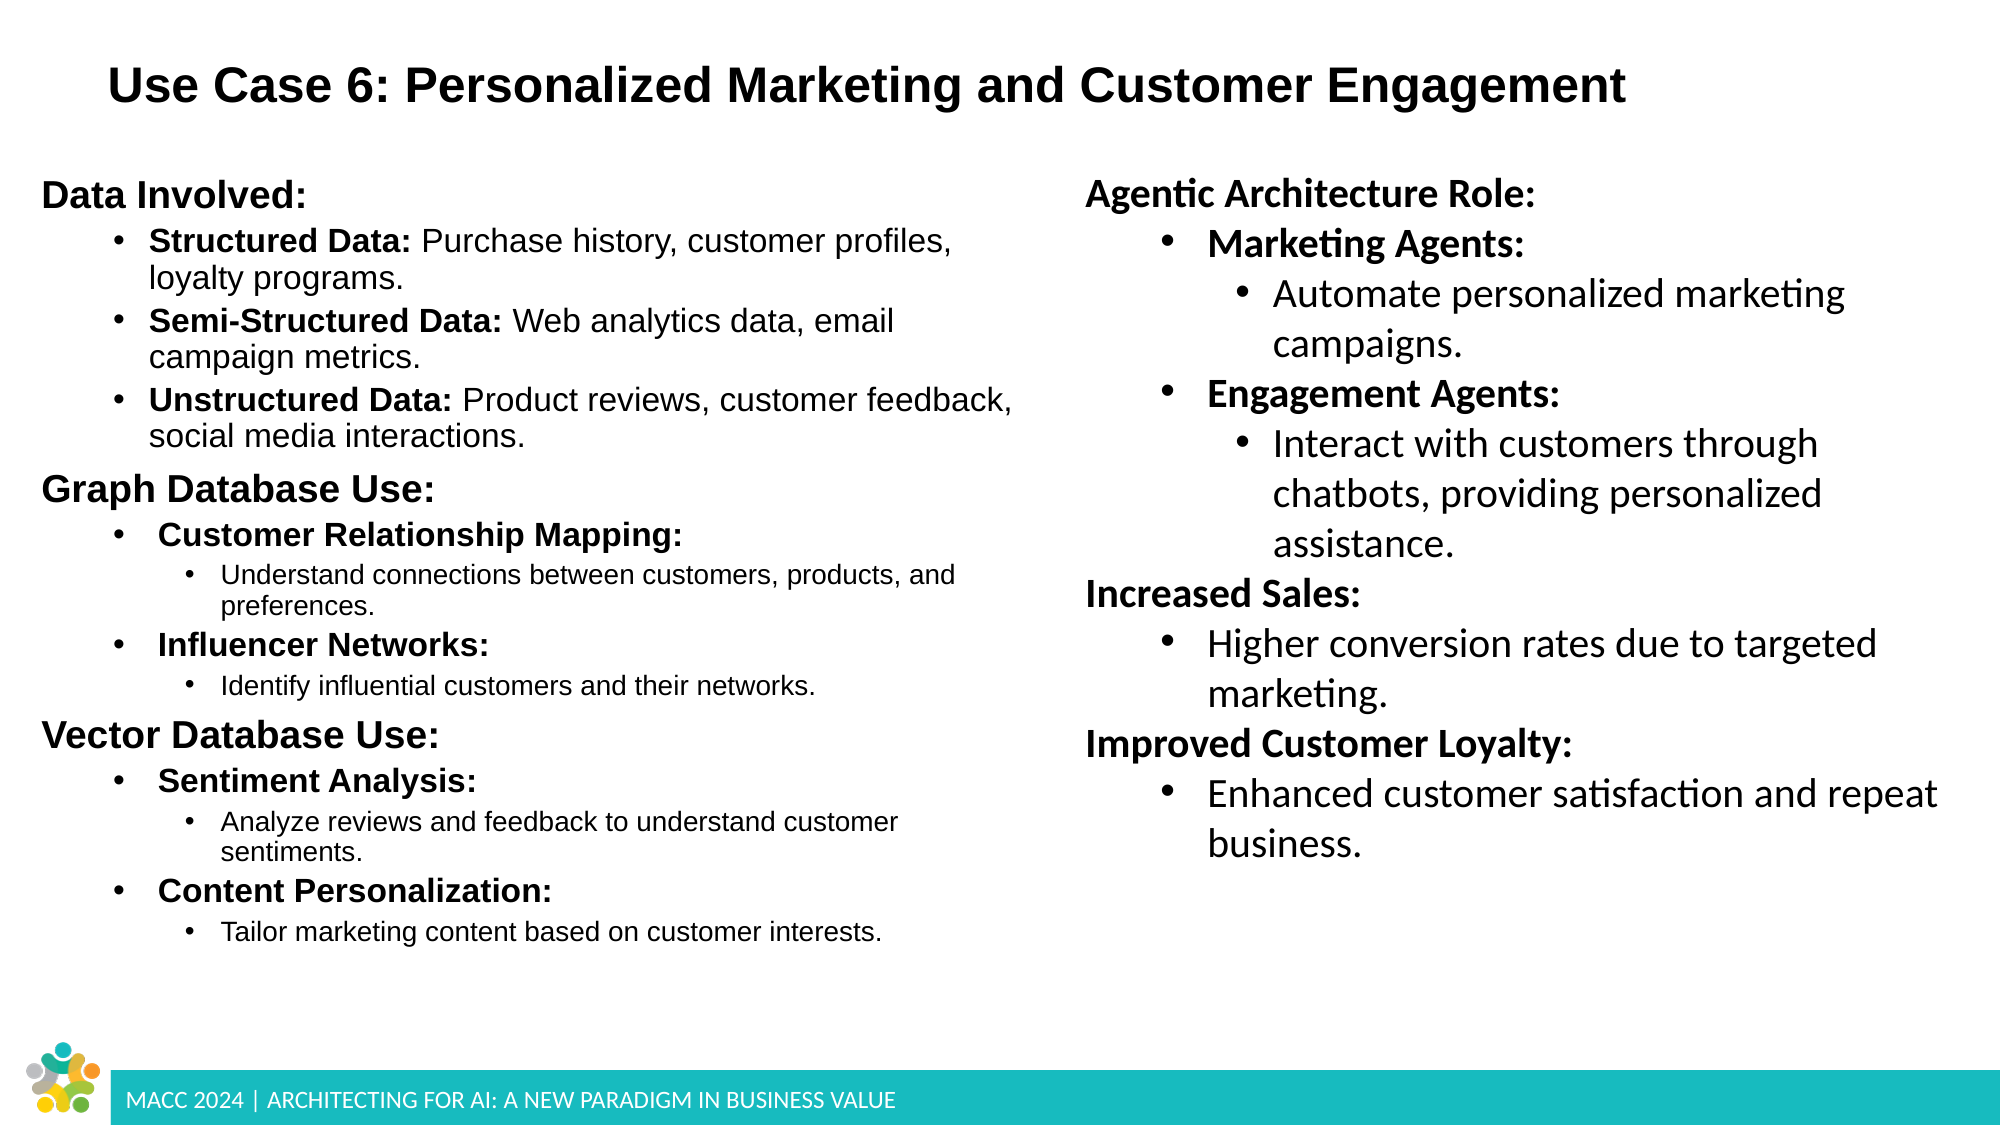

# Use Case 6: Personalized Marketing and Customer Engagement
Agentic Architecture Role:
Marketing Agents:
Automate personalized marketing campaigns.
Engagement Agents:
Interact with customers through chatbots, providing personalized assistance.
Increased Sales:
Higher conversion rates due to targeted marketing.
Improved Customer Loyalty:
Enhanced customer satisfaction and repeat business.
Data Involved:
Structured Data: Purchase history, customer profiles, loyalty programs.
Semi-Structured Data: Web analytics data, email campaign metrics.
Unstructured Data: Product reviews, customer feedback, social media interactions.
Graph Database Use:
Customer Relationship Mapping:
Understand connections between customers, products, and preferences.
Influencer Networks:
Identify influential customers and their networks.
Vector Database Use:
Sentiment Analysis:
Analyze reviews and feedback to understand customer sentiments.
Content Personalization:
Tailor marketing content based on customer interests.